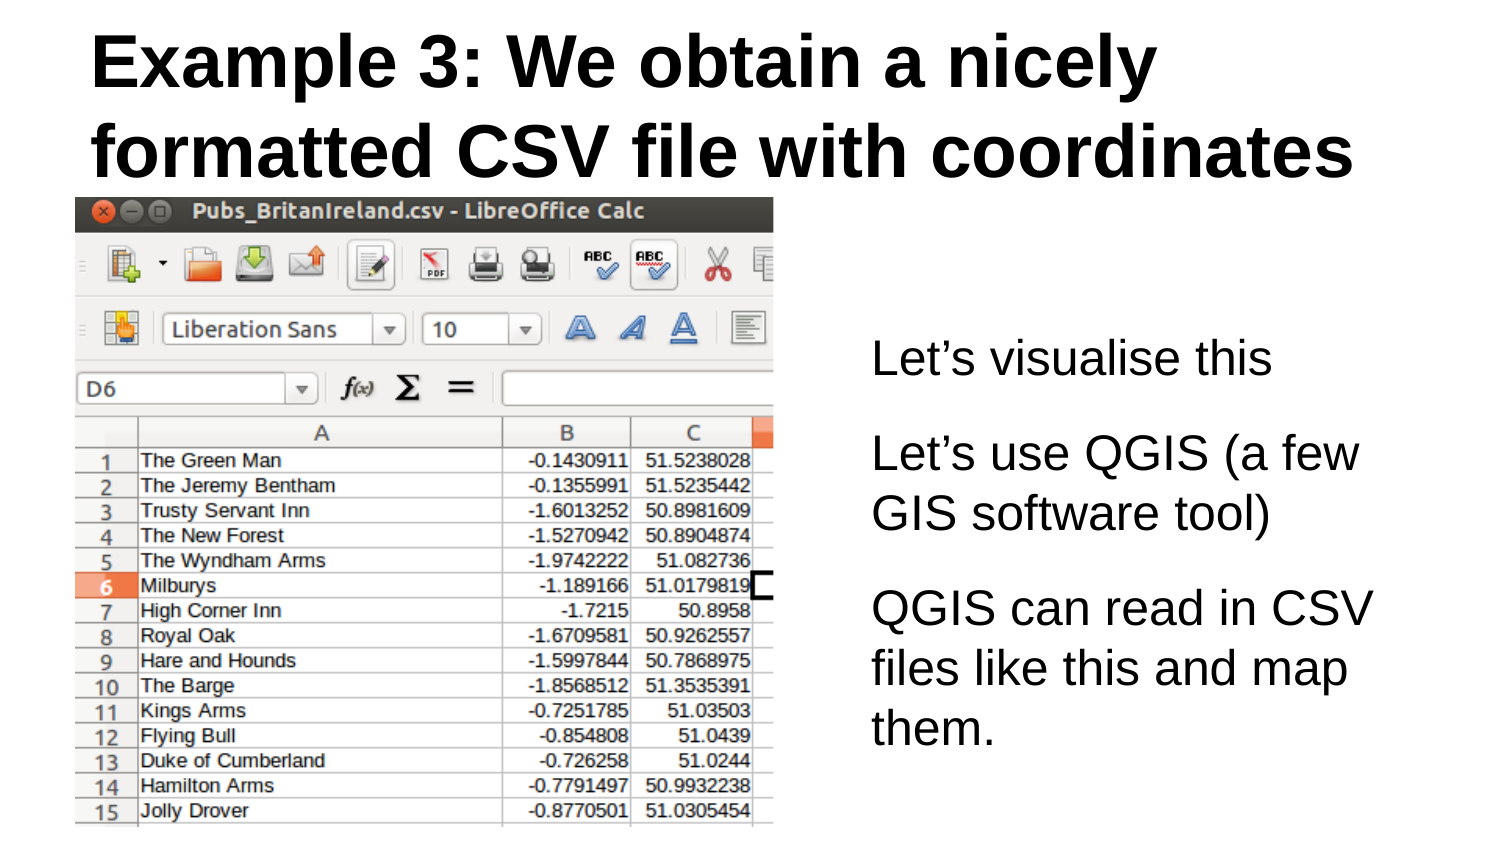

# Example 3: We obtain a nicely formatted CSV file with coordinates

Let’s visualise this

Let’s use QGIS (a few GIS software tool)

QGIS can read in CSV files like this and map them.